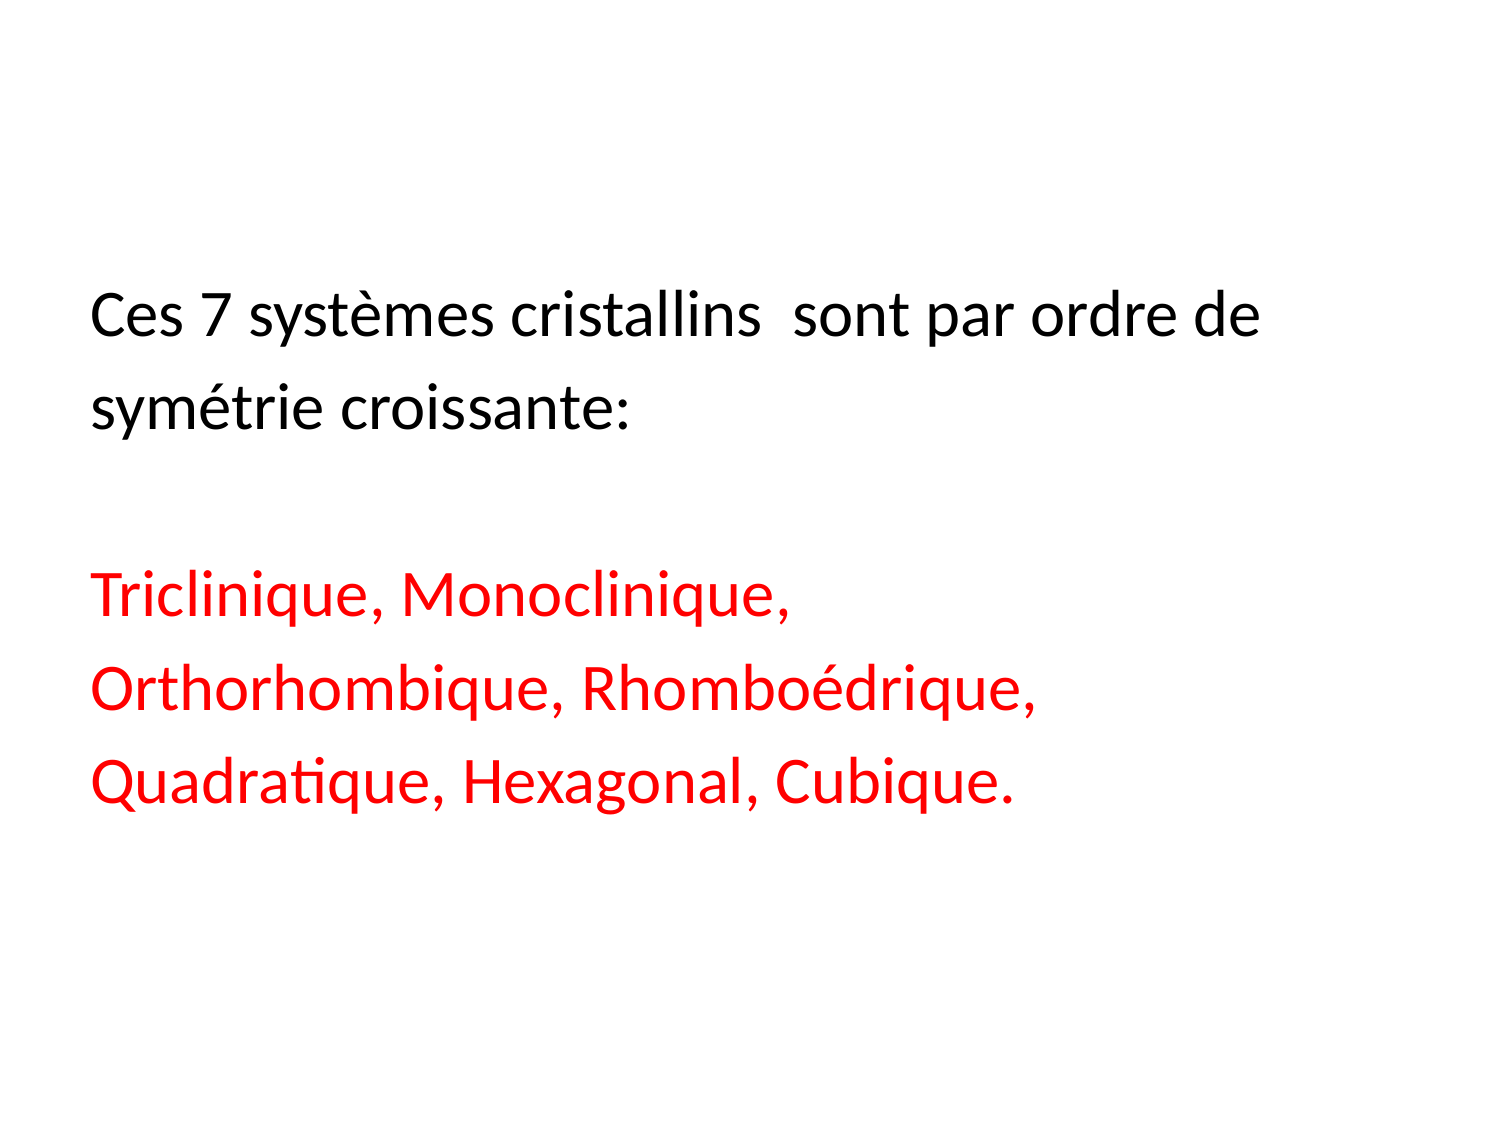

Ces 7 systèmes cristallins  sont par ordre de
symétrie croissante:

Triclinique, Monoclinique,
Orthorhombique, Rhomboédrique,
Quadratique, Hexagonal, Cubique.